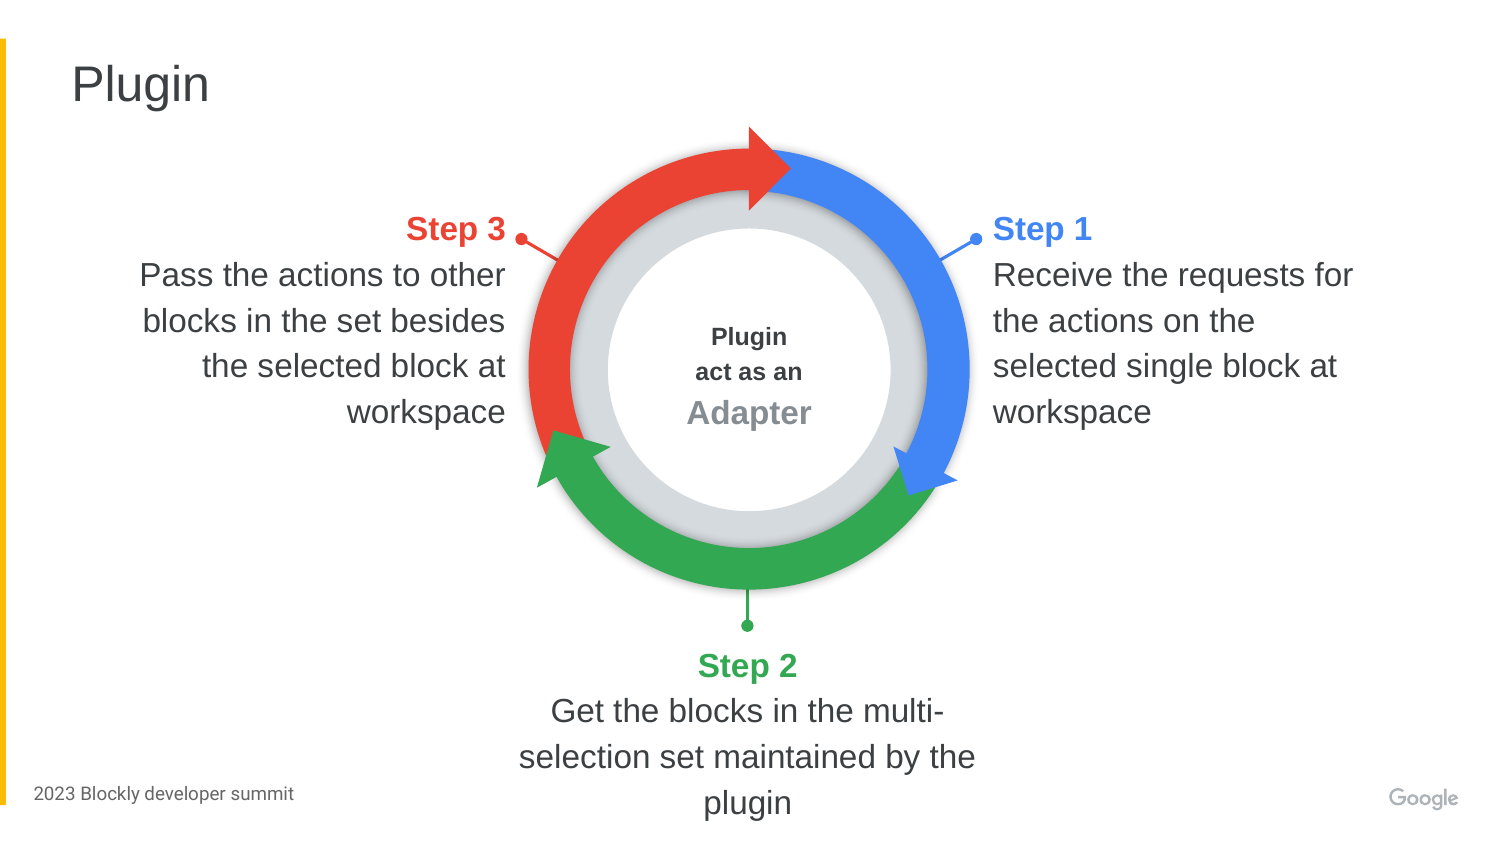

# Plugin

Step 3
Pass the actions to other blocks in the set besides the selected block at workspace
Step 1
Receive the requests for the actions on the selected single block at workspace
Plugin
act as an
Adapter

Step 2
Get the blocks in the multi-selection set maintained by the plugin